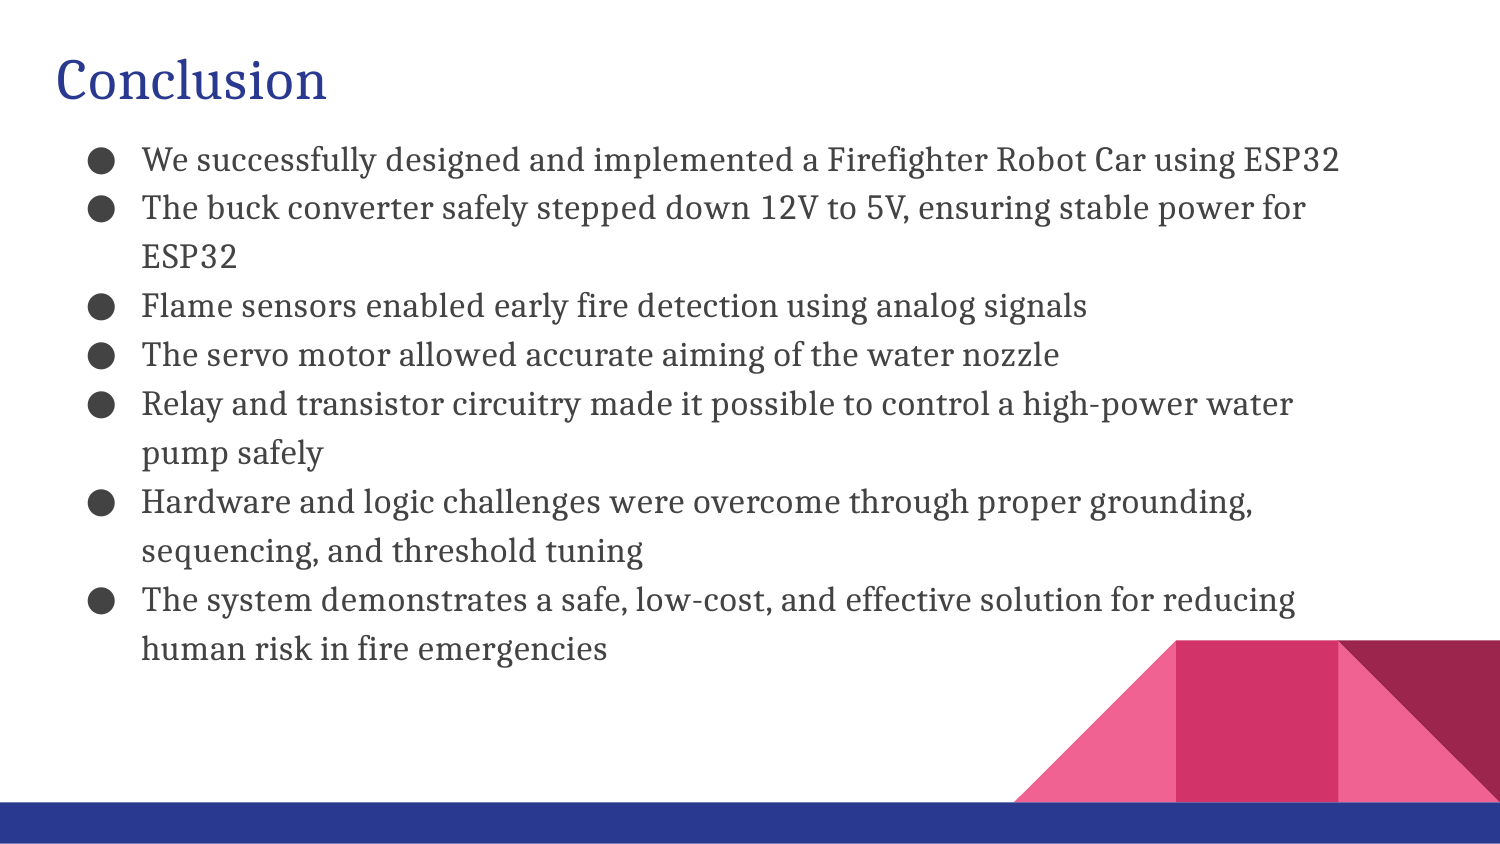

# Conclusion
We successfully designed and implemented a Firefighter Robot Car using ESP32
The buck converter safely stepped down 12V to 5V, ensuring stable power for ESP32
Flame sensors enabled early fire detection using analog signals
The servo motor allowed accurate aiming of the water nozzle
Relay and transistor circuitry made it possible to control a high-power water pump safely
Hardware and logic challenges were overcome through proper grounding, sequencing, and threshold tuning
The system demonstrates a safe, low-cost, and effective solution for reducing human risk in fire emergencies